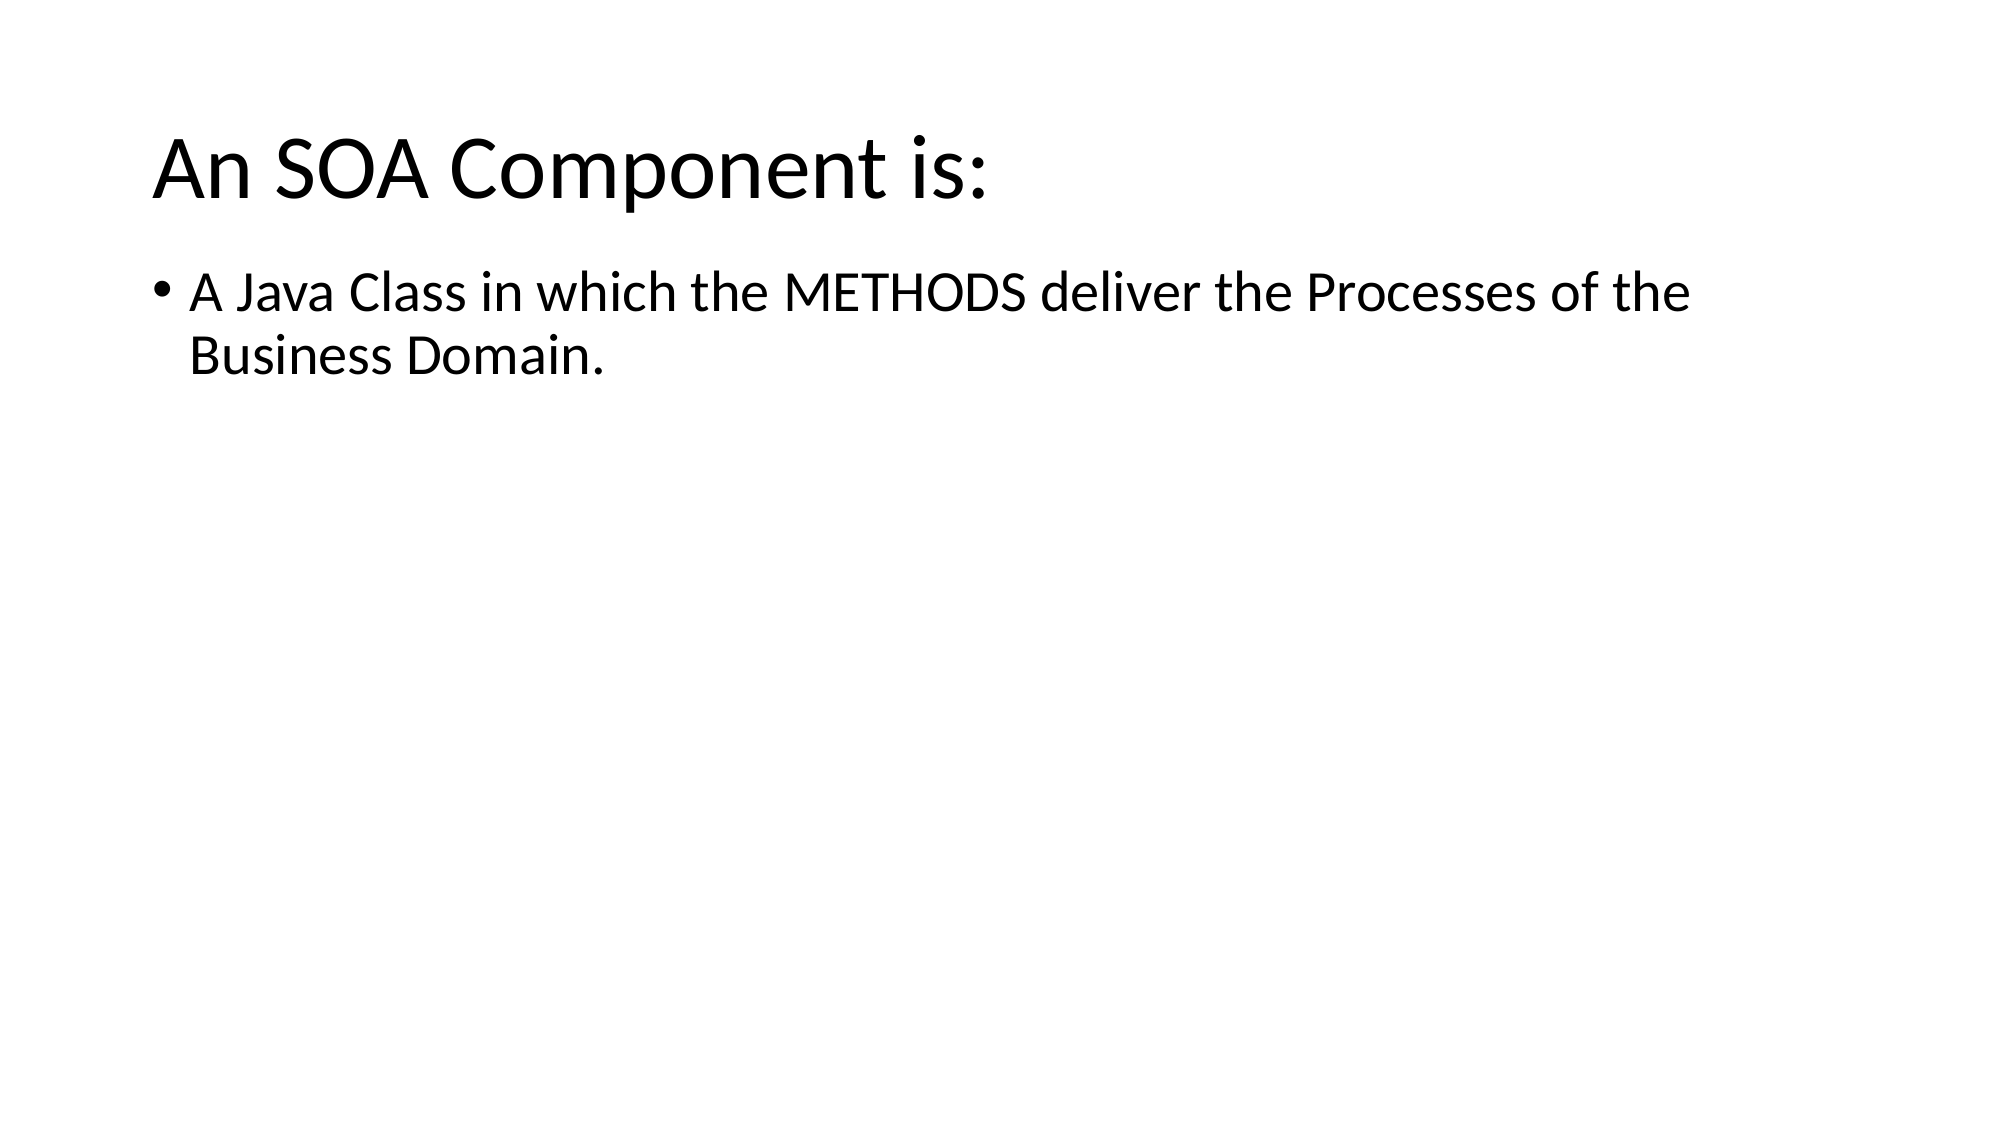

# An SOA Component is:
A Java Class in which the METHODS deliver the Processes of the Business Domain.